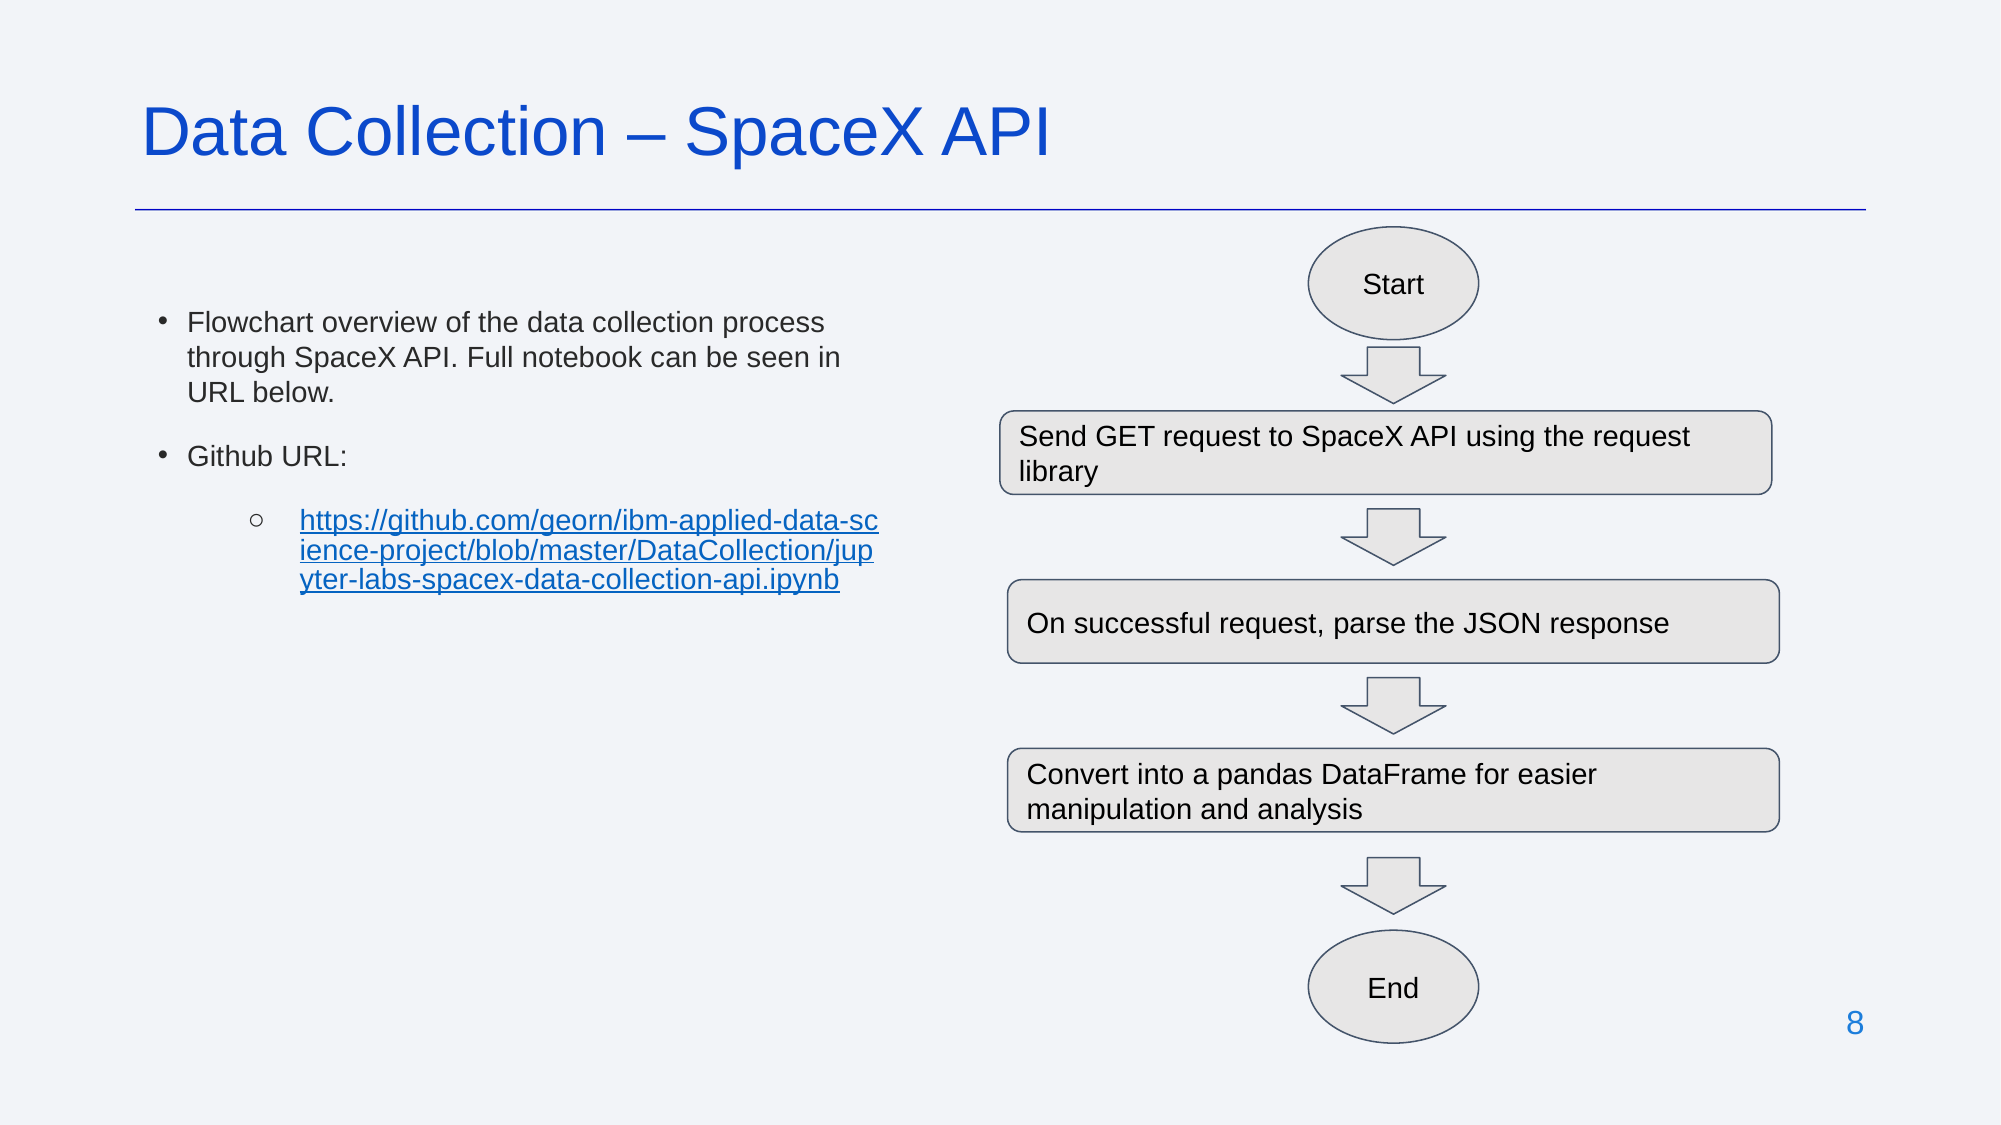

Data Collection – SpaceX API
Start
Flowchart overview of the data collection process through SpaceX API. Full notebook can be seen in URL below.
Github URL:
https://github.com/georn/ibm-applied-data-science-project/blob/master/DataCollection/jupyter-labs-spacex-data-collection-api.ipynb

Send GET request to SpaceX API using the request library

On successful request, parse the JSON response

Convert into a pandas DataFrame for easier manipulation and analysis

End
8